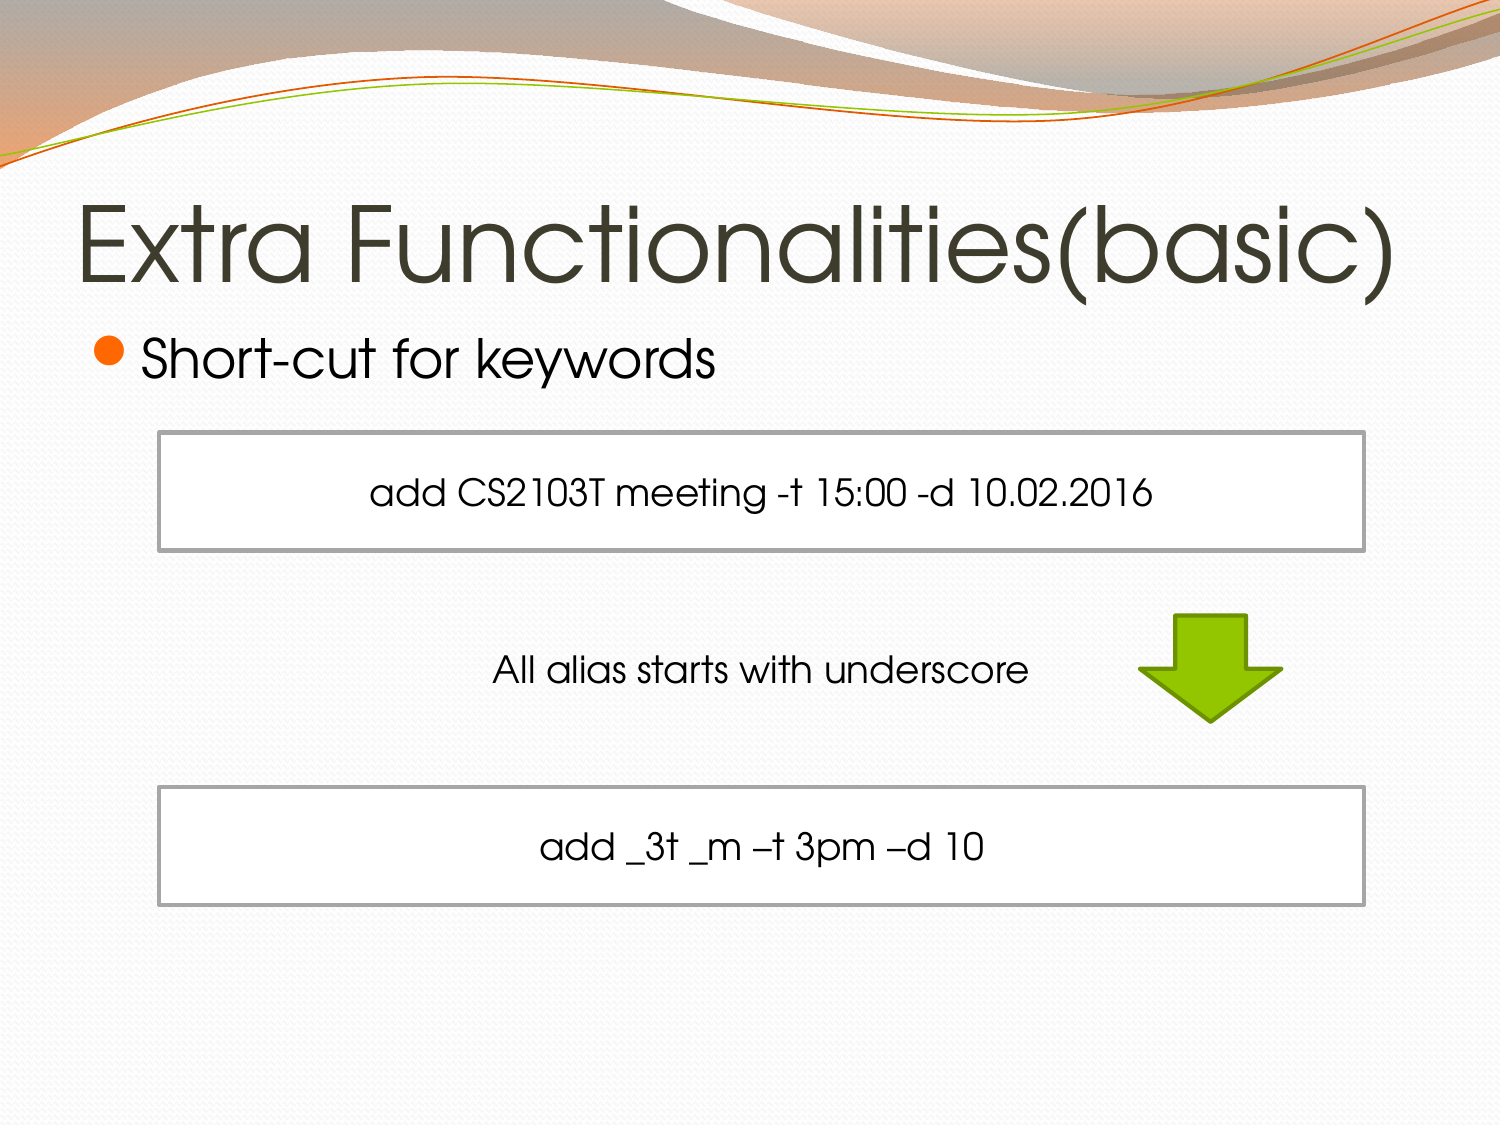

# Extra Functionalities(basic)
Short-cut for keywords
add CS2103T meeting -t 15:00 -d 10.02.2016

All alias starts with underscore
add _3t _m –t 3pm –d 10